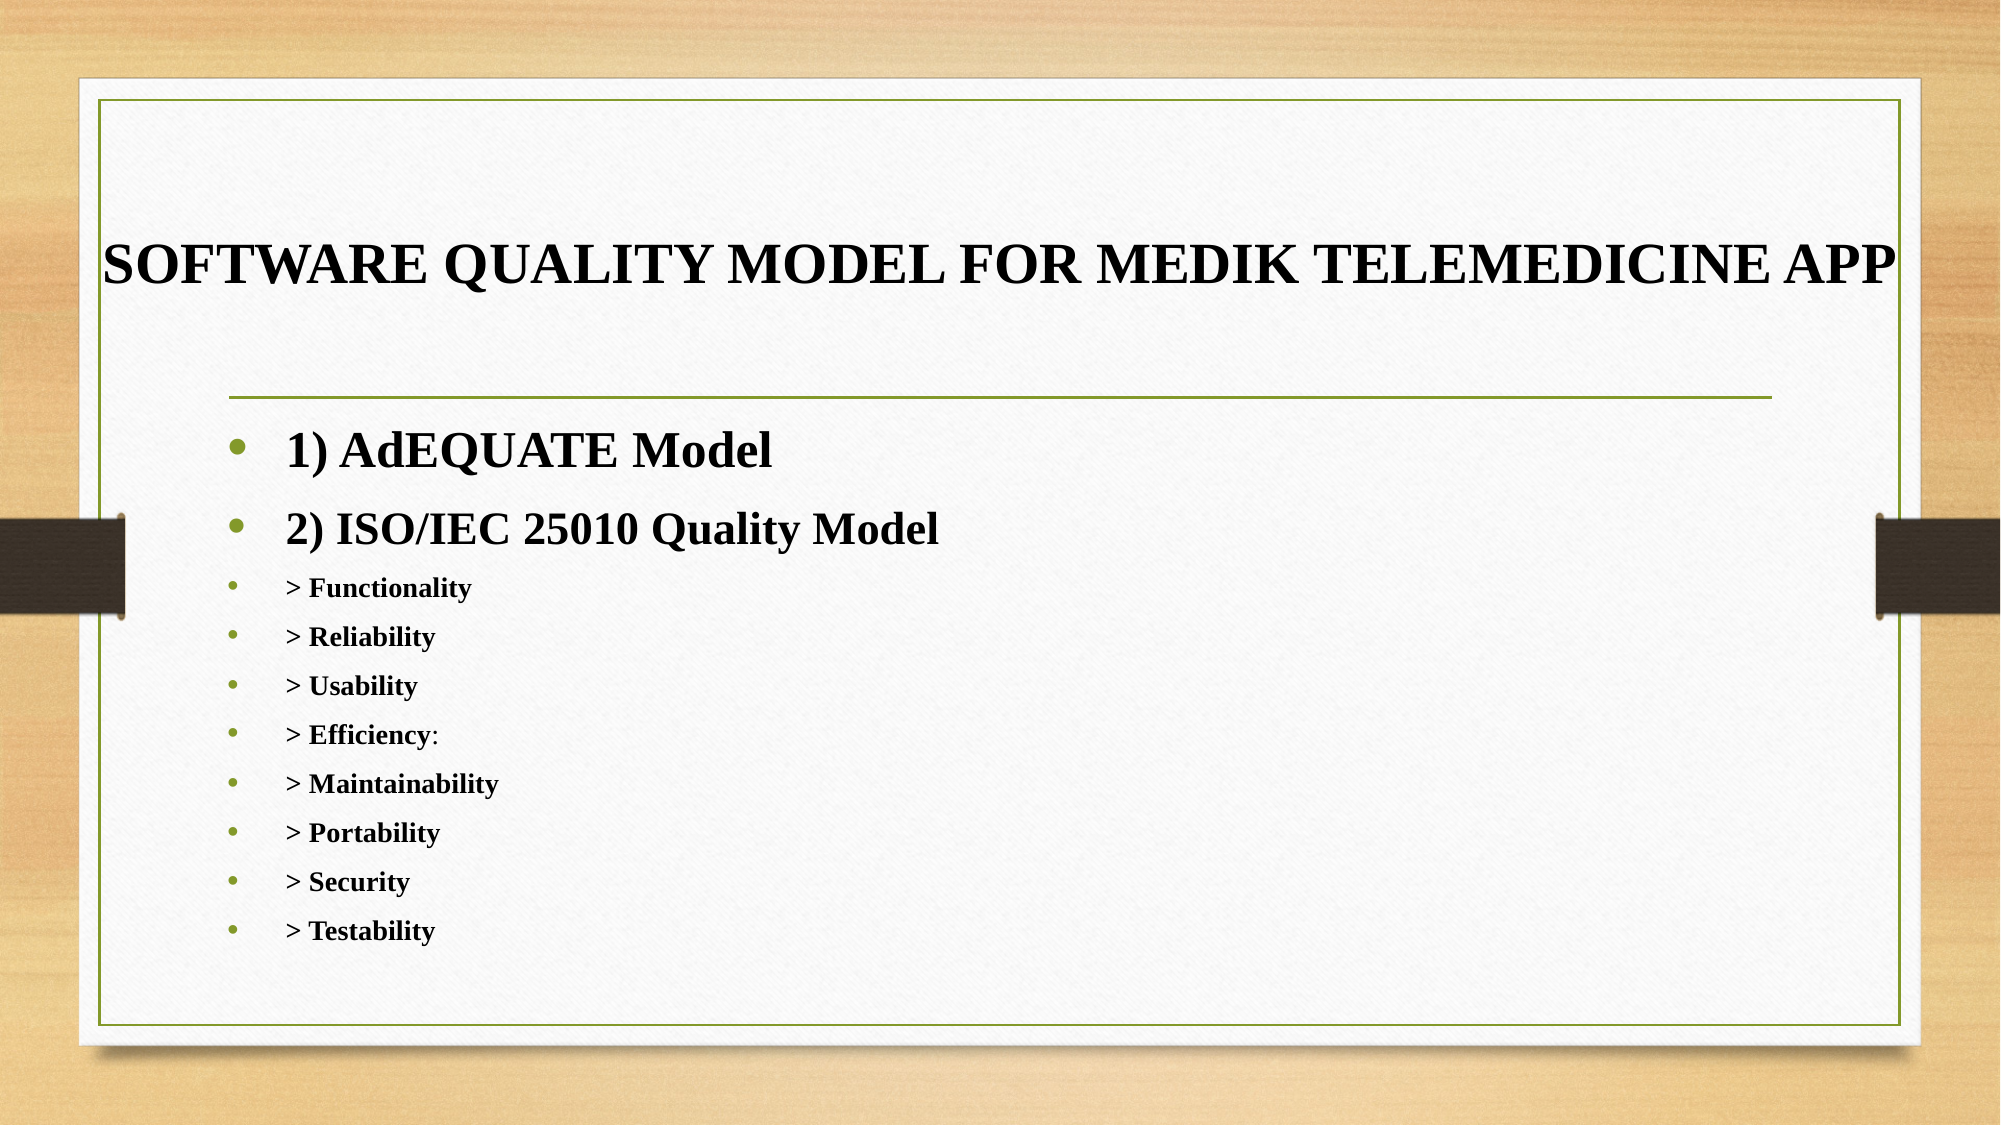

# SOFTWARE QUALITY MODEL FOR MEDIK TELEMEDICINE APP
1) AdEQUATE Model
2) ISO/IEC 25010 Quality Model
> Functionality
> Reliability
> Usability
> Efficiency:
> Maintainability
> Portability
> Security
> Testability